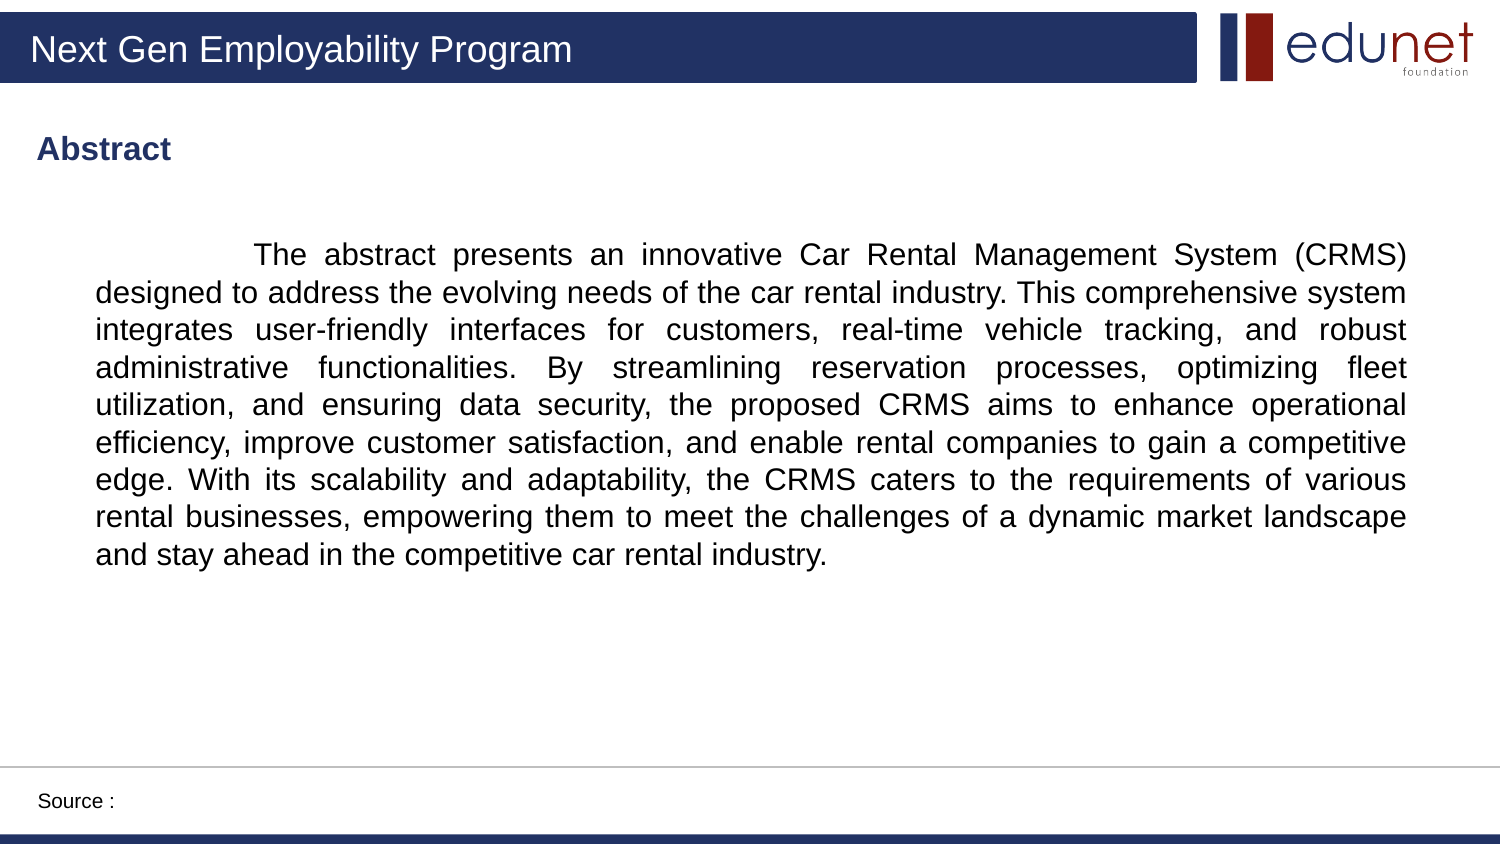

# Abstract
 	The abstract presents an innovative Car Rental Management System (CRMS) designed to address the evolving needs of the car rental industry. This comprehensive system integrates user-friendly interfaces for customers, real-time vehicle tracking, and robust administrative functionalities. By streamlining reservation processes, optimizing fleet utilization, and ensuring data security, the proposed CRMS aims to enhance operational efficiency, improve customer satisfaction, and enable rental companies to gain a competitive edge. With its scalability and adaptability, the CRMS caters to the requirements of various rental businesses, empowering them to meet the challenges of a dynamic market landscape and stay ahead in the competitive car rental industry.

Source :